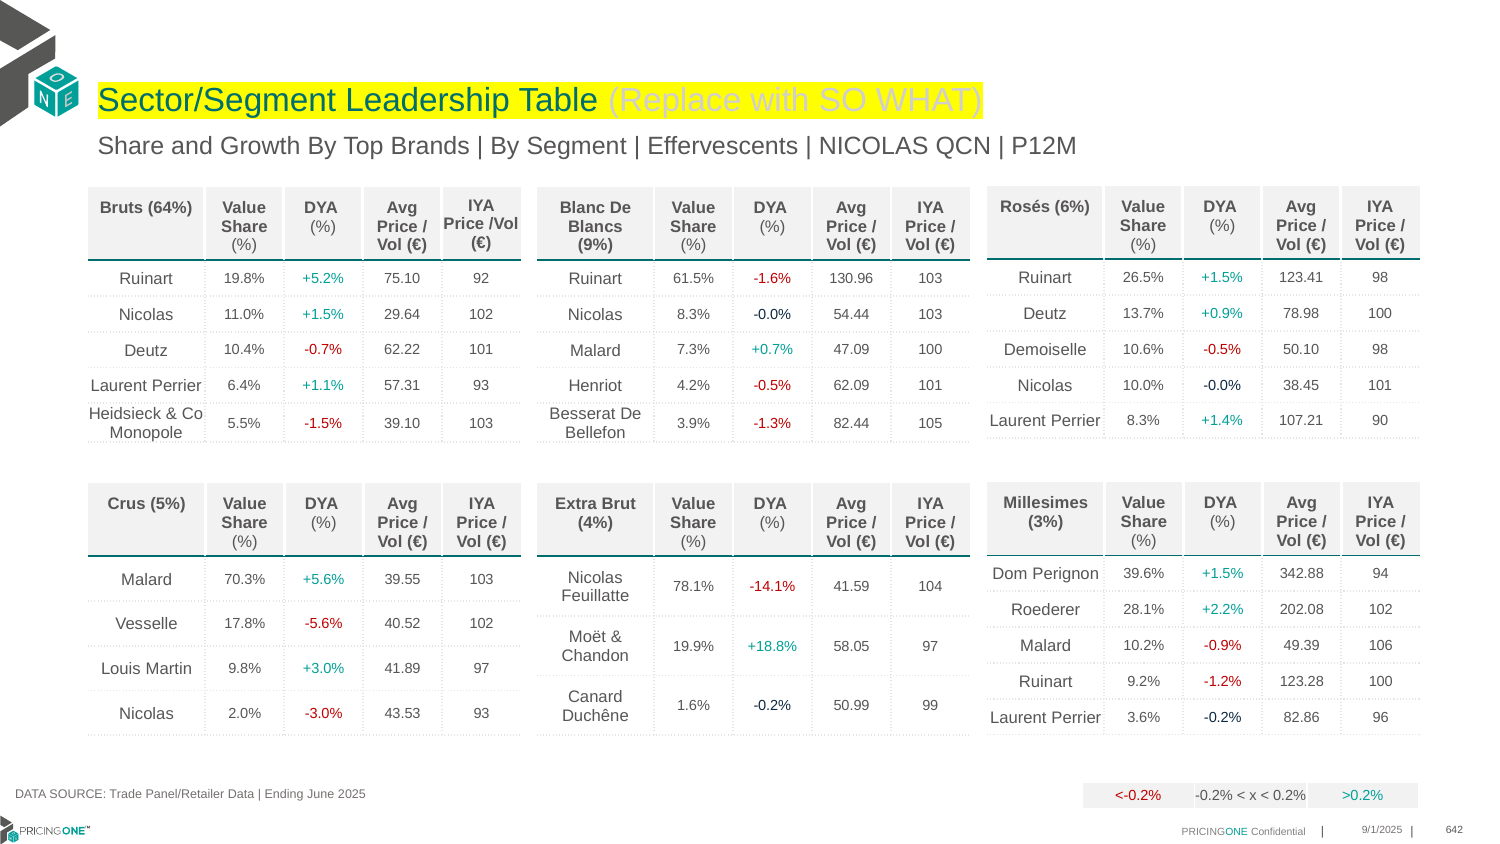

# Sector/Segment Leadership Table (Replace with SO WHAT)
Share and Growth By Top Brands | By Segment | Effervescents | NICOLAS QCN | P12M
| Rosés (6%) | Value Share (%) | DYA (%) | Avg Price /Vol (€) | IYA Price /Vol (€) |
| --- | --- | --- | --- | --- |
| Ruinart | 26.5% | +1.5% | 123.41 | 98 |
| Deutz | 13.7% | +0.9% | 78.98 | 100 |
| Demoiselle | 10.6% | -0.5% | 50.10 | 98 |
| Nicolas | 10.0% | -0.0% | 38.45 | 101 |
| Laurent Perrier | 8.3% | +1.4% | 107.21 | 90 |
| Bruts (64%) | Value Share (%) | DYA (%) | Avg Price /Vol (€) | IYA Price /Vol (€) |
| --- | --- | --- | --- | --- |
| Ruinart | 19.8% | +5.2% | 75.10 | 92 |
| Nicolas | 11.0% | +1.5% | 29.64 | 102 |
| Deutz | 10.4% | -0.7% | 62.22 | 101 |
| Laurent Perrier | 6.4% | +1.1% | 57.31 | 93 |
| Heidsieck & Co Monopole | 5.5% | -1.5% | 39.10 | 103 |
| Blanc De Blancs (9%) | Value Share (%) | DYA (%) | Avg Price /Vol (€) | IYA Price /Vol (€) |
| --- | --- | --- | --- | --- |
| Ruinart | 61.5% | -1.6% | 130.96 | 103 |
| Nicolas | 8.3% | -0.0% | 54.44 | 103 |
| Malard | 7.3% | +0.7% | 47.09 | 100 |
| Henriot | 4.2% | -0.5% | 62.09 | 101 |
| Besserat De Bellefon | 3.9% | -1.3% | 82.44 | 105 |
| Millesimes (3%) | Value Share (%) | DYA (%) | Avg Price /Vol (€) | IYA Price /Vol (€) |
| --- | --- | --- | --- | --- |
| Dom Perignon | 39.6% | +1.5% | 342.88 | 94 |
| Roederer | 28.1% | +2.2% | 202.08 | 102 |
| Malard | 10.2% | -0.9% | 49.39 | 106 |
| Ruinart | 9.2% | -1.2% | 123.28 | 100 |
| Laurent Perrier | 3.6% | -0.2% | 82.86 | 96 |
| Crus (5%) | Value Share (%) | DYA (%) | Avg Price /Vol (€) | IYA Price /Vol (€) |
| --- | --- | --- | --- | --- |
| Malard | 70.3% | +5.6% | 39.55 | 103 |
| Vesselle | 17.8% | -5.6% | 40.52 | 102 |
| Louis Martin | 9.8% | +3.0% | 41.89 | 97 |
| Nicolas | 2.0% | -3.0% | 43.53 | 93 |
| Extra Brut (4%) | Value Share (%) | DYA (%) | Avg Price /Vol (€) | IYA Price /Vol (€) |
| --- | --- | --- | --- | --- |
| Nicolas Feuillatte | 78.1% | -14.1% | 41.59 | 104 |
| Moët & Chandon | 19.9% | +18.8% | 58.05 | 97 |
| Canard Duchêne | 1.6% | -0.2% | 50.99 | 99 |
DATA SOURCE: Trade Panel/Retailer Data | Ending June 2025
| <-0.2% | -0.2% < x < 0.2% | >0.2% |
| --- | --- | --- |

9/1/2025
642